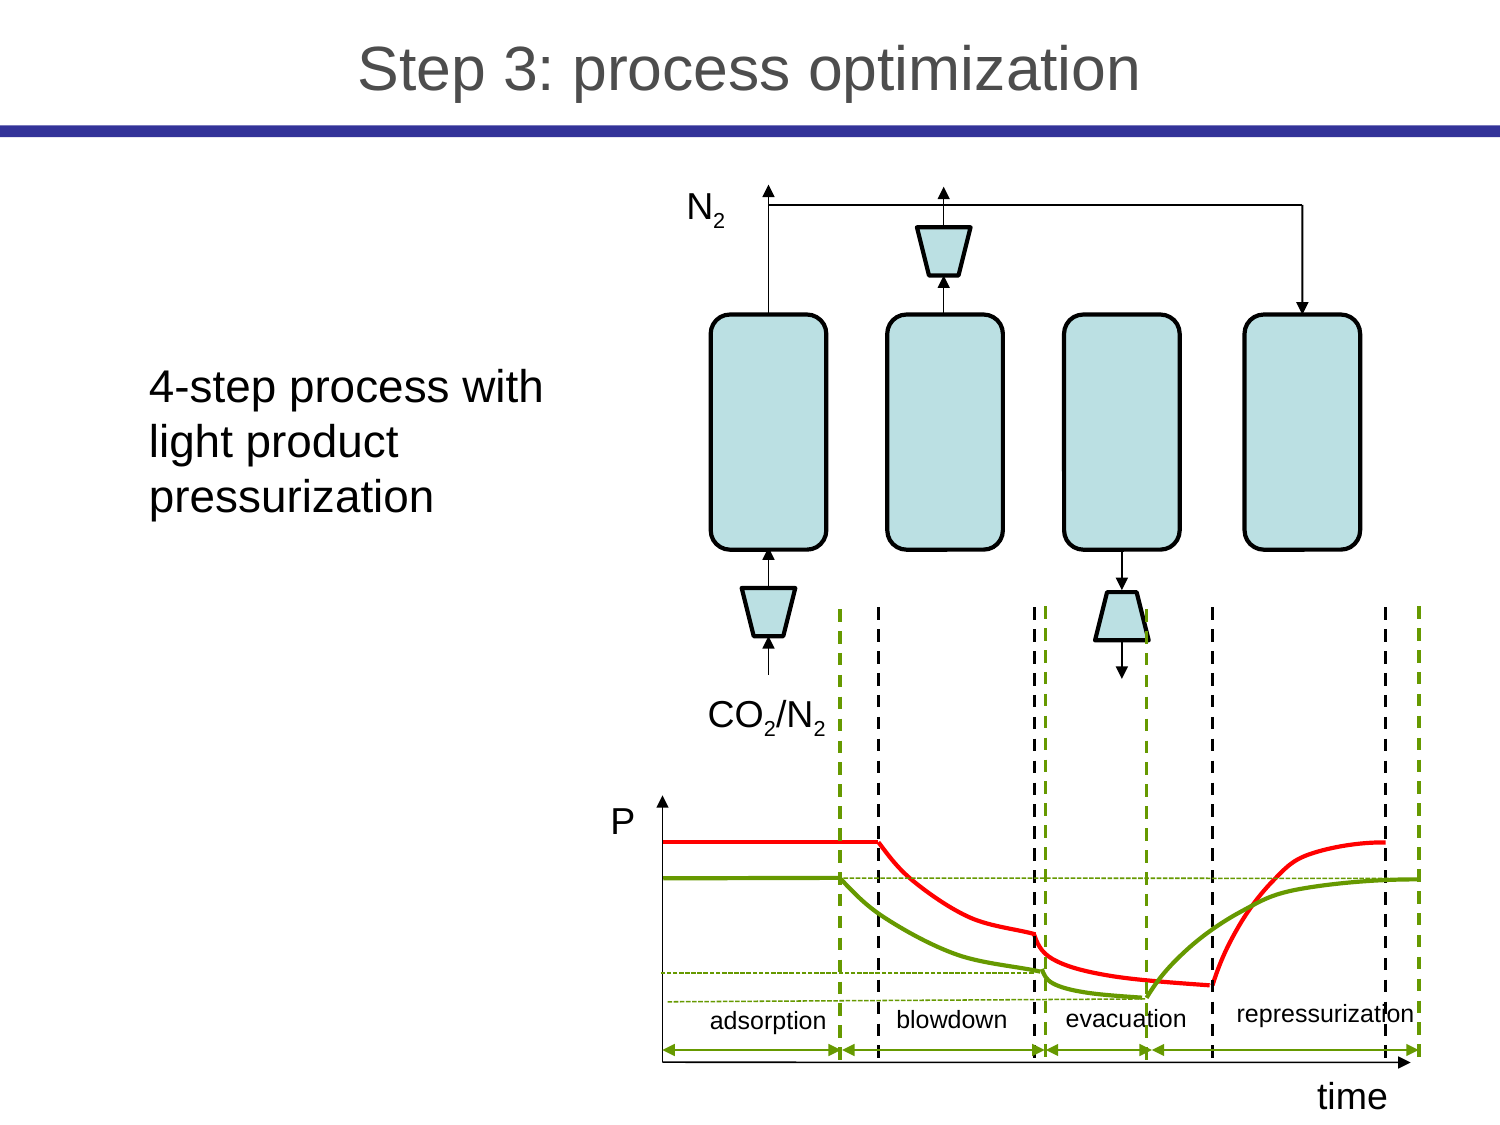

Step 3: process optimization

N2

4-step process with
light product pressurization

repressurization
evacuation
blowdown
adsorption

CO2/N2
P
time